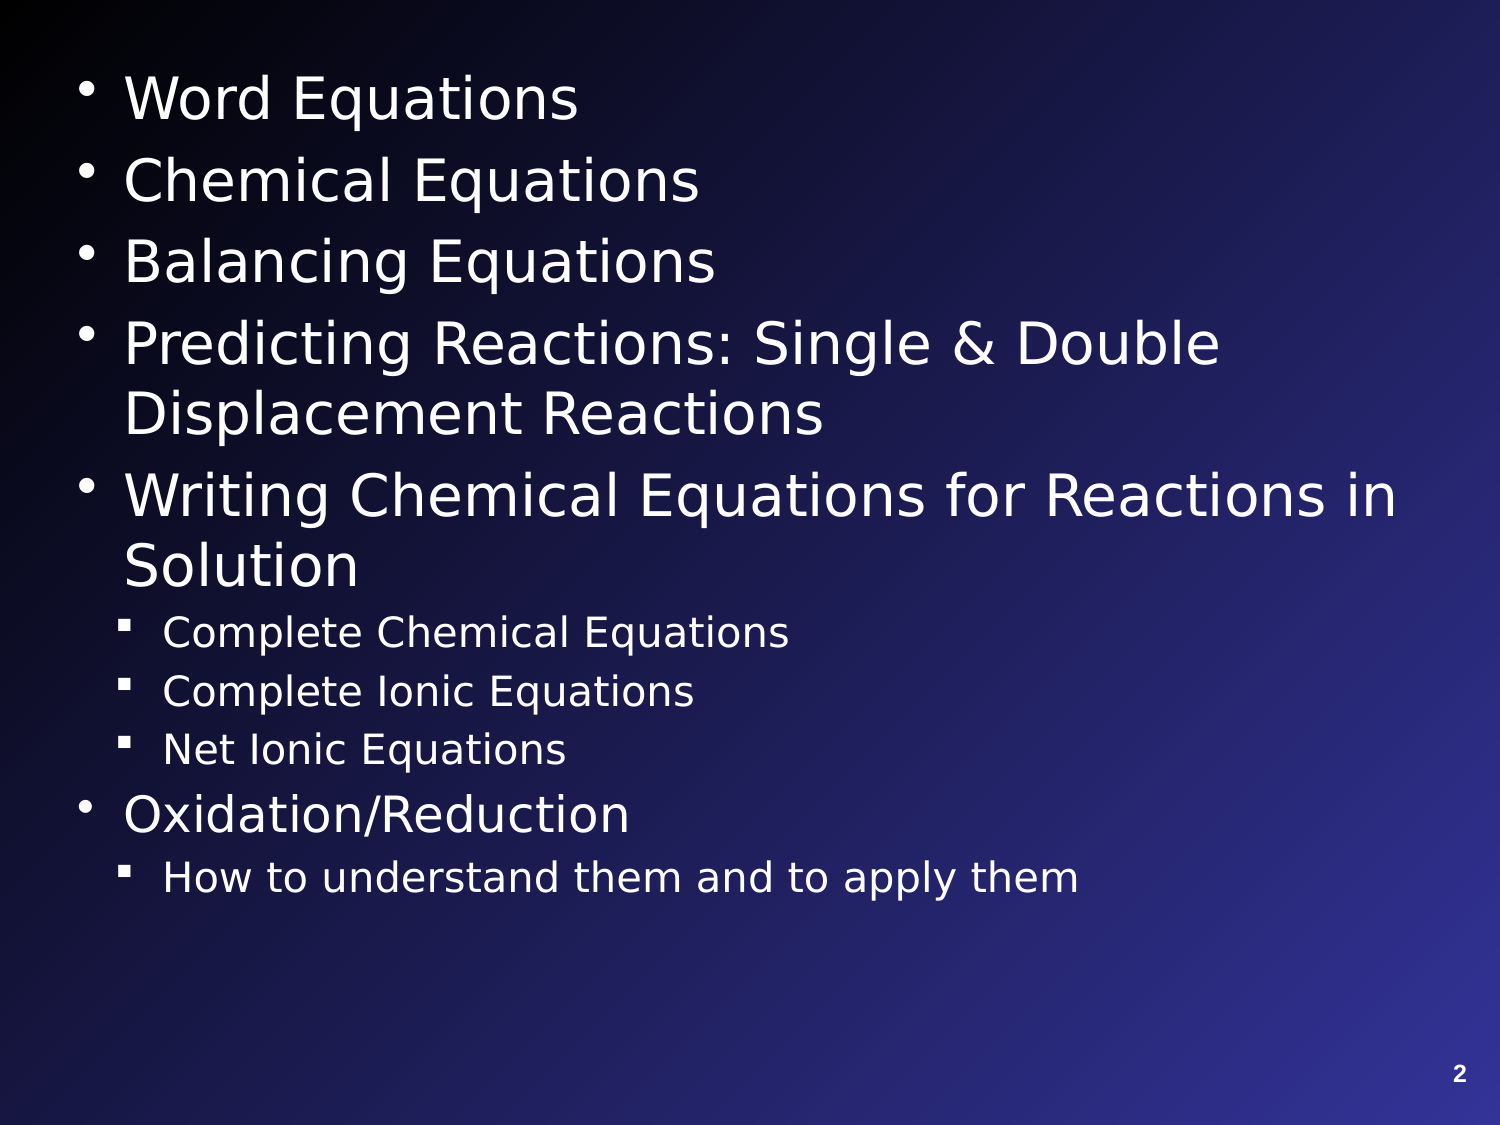

Word Equations
Chemical Equations
Balancing Equations
Predicting Reactions: Single & Double Displacement Reactions
Writing Chemical Equations for Reactions in Solution
Complete Chemical Equations
Complete Ionic Equations
Net Ionic Equations
Oxidation/Reduction
How to understand them and to apply them
2